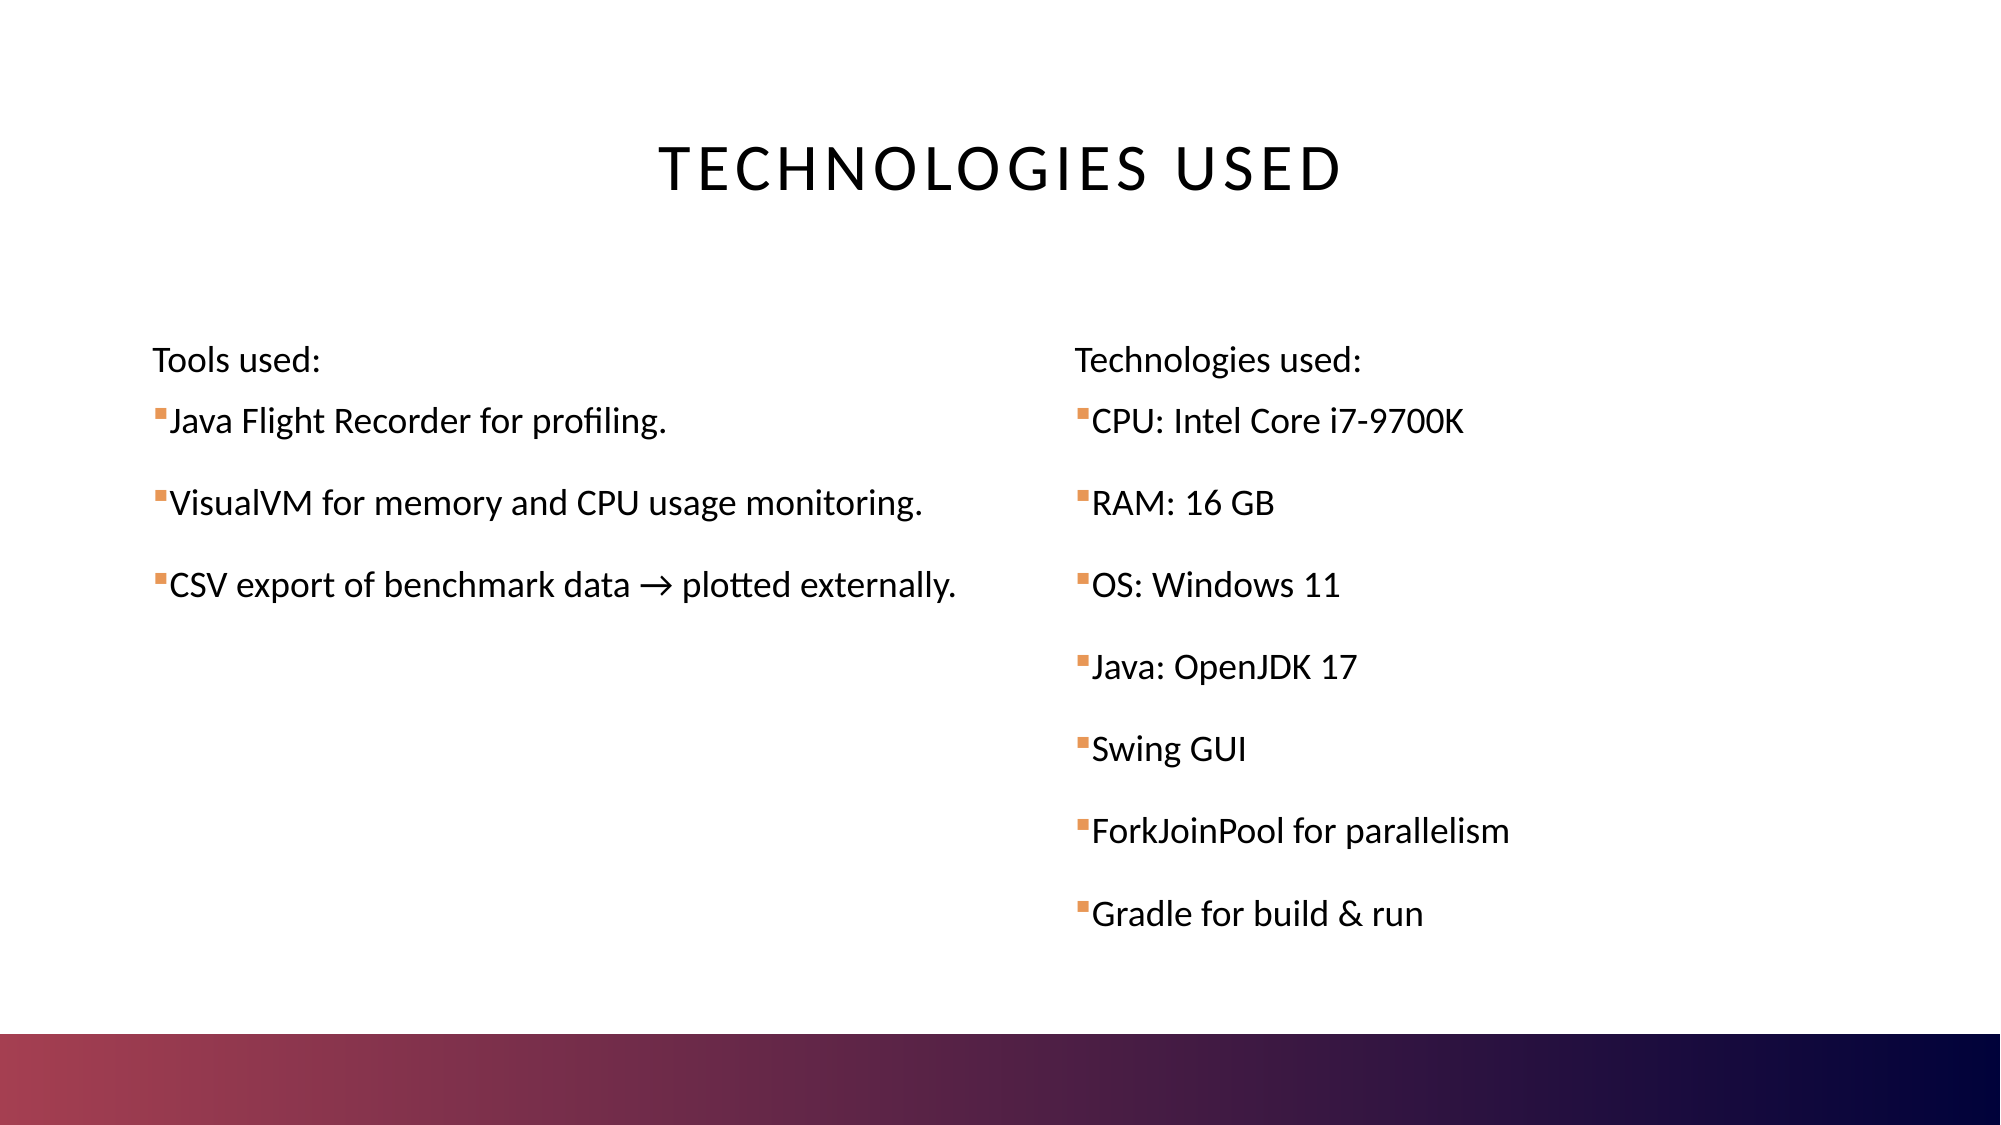

# Technologies Used
Technologies used:
CPU: Intel Core i7-9700K
RAM: 16 GB
OS: Windows 11
Java: OpenJDK 17
Swing GUI
ForkJoinPool for parallelism
Gradle for build & run

Tools used:
Java Flight Recorder for profiling.
VisualVM for memory and CPU usage monitoring.
CSV export of benchmark data → plotted externally.